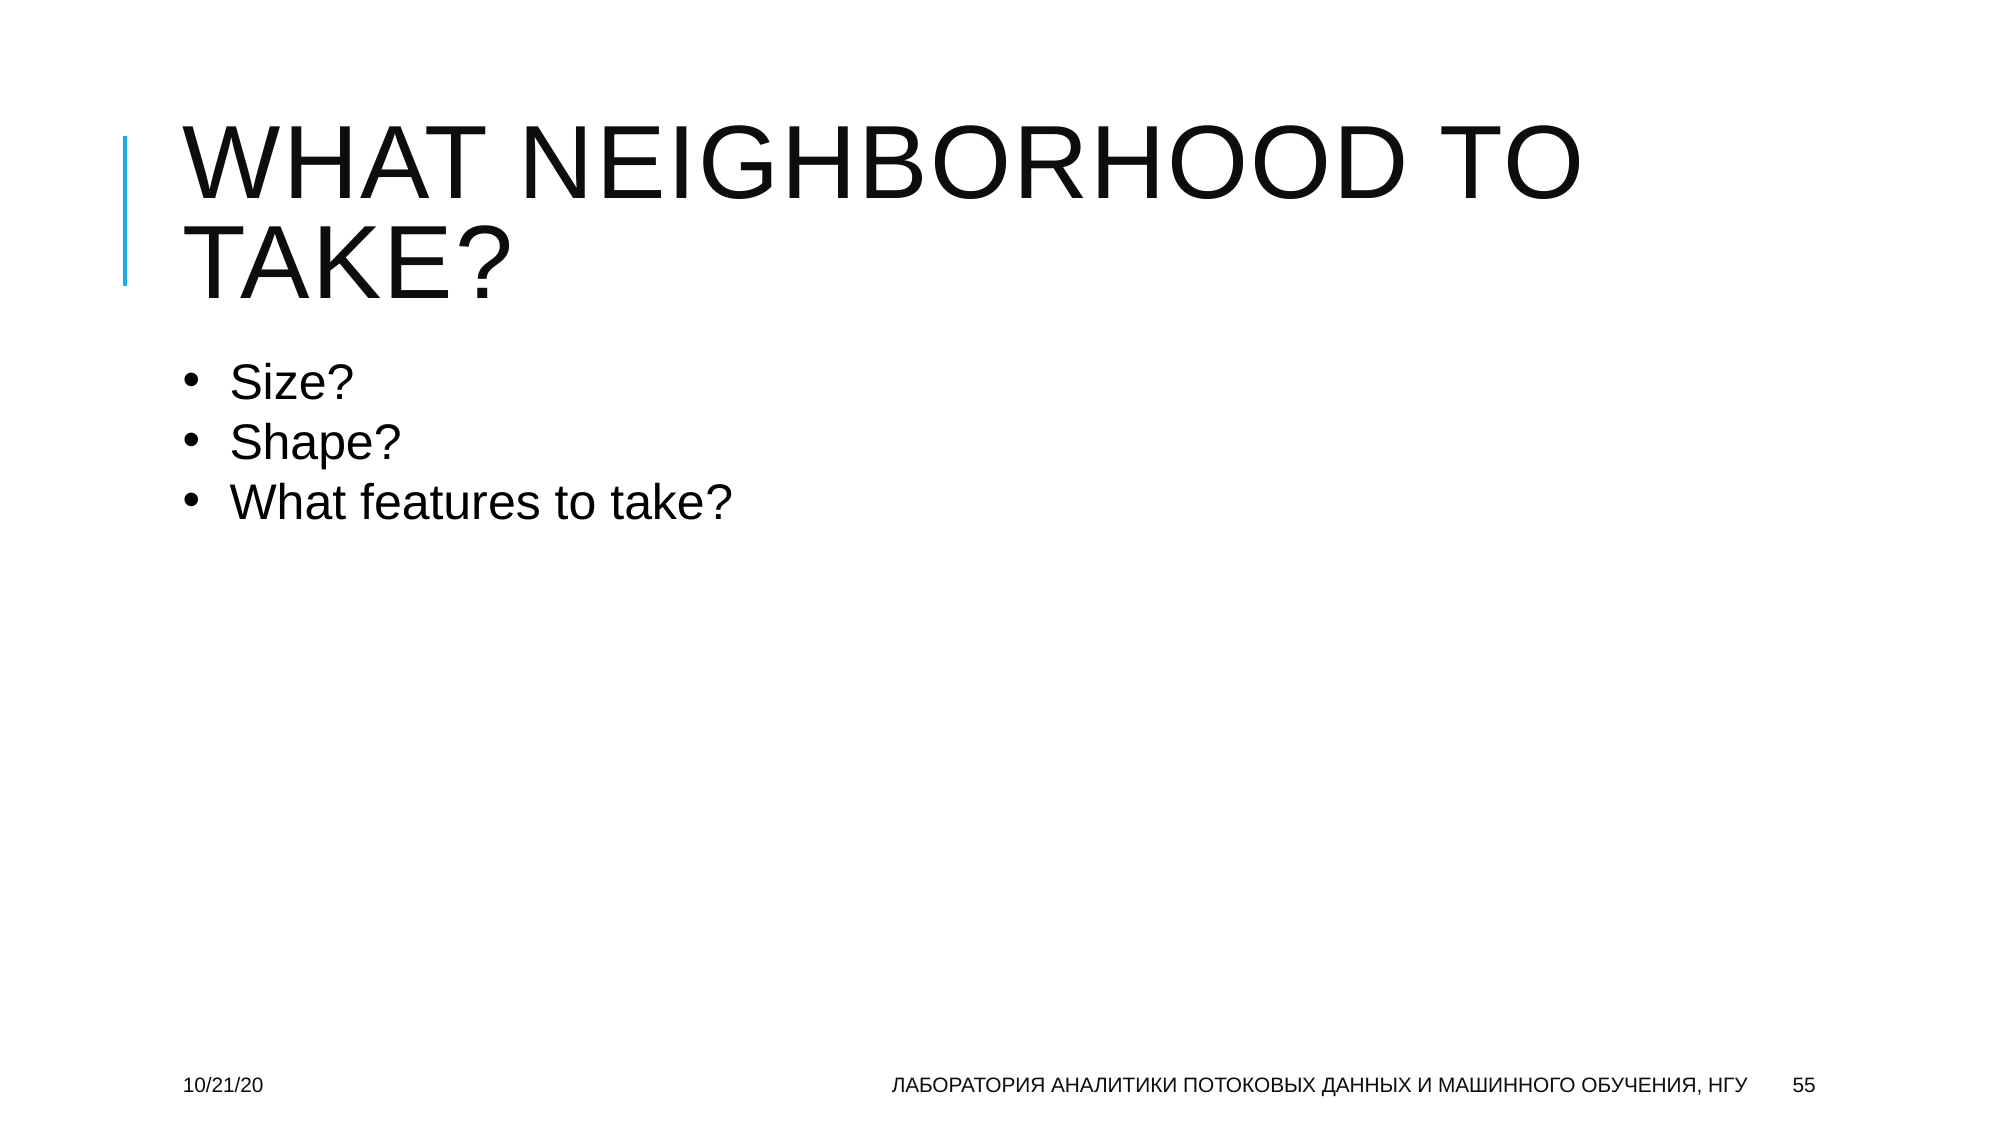

# What neighborhood to take?
Size?
Shape?
What features to take?
10/21/20
Лаборатория аналитики потоковых данных и машинного обучения, НГУ
55